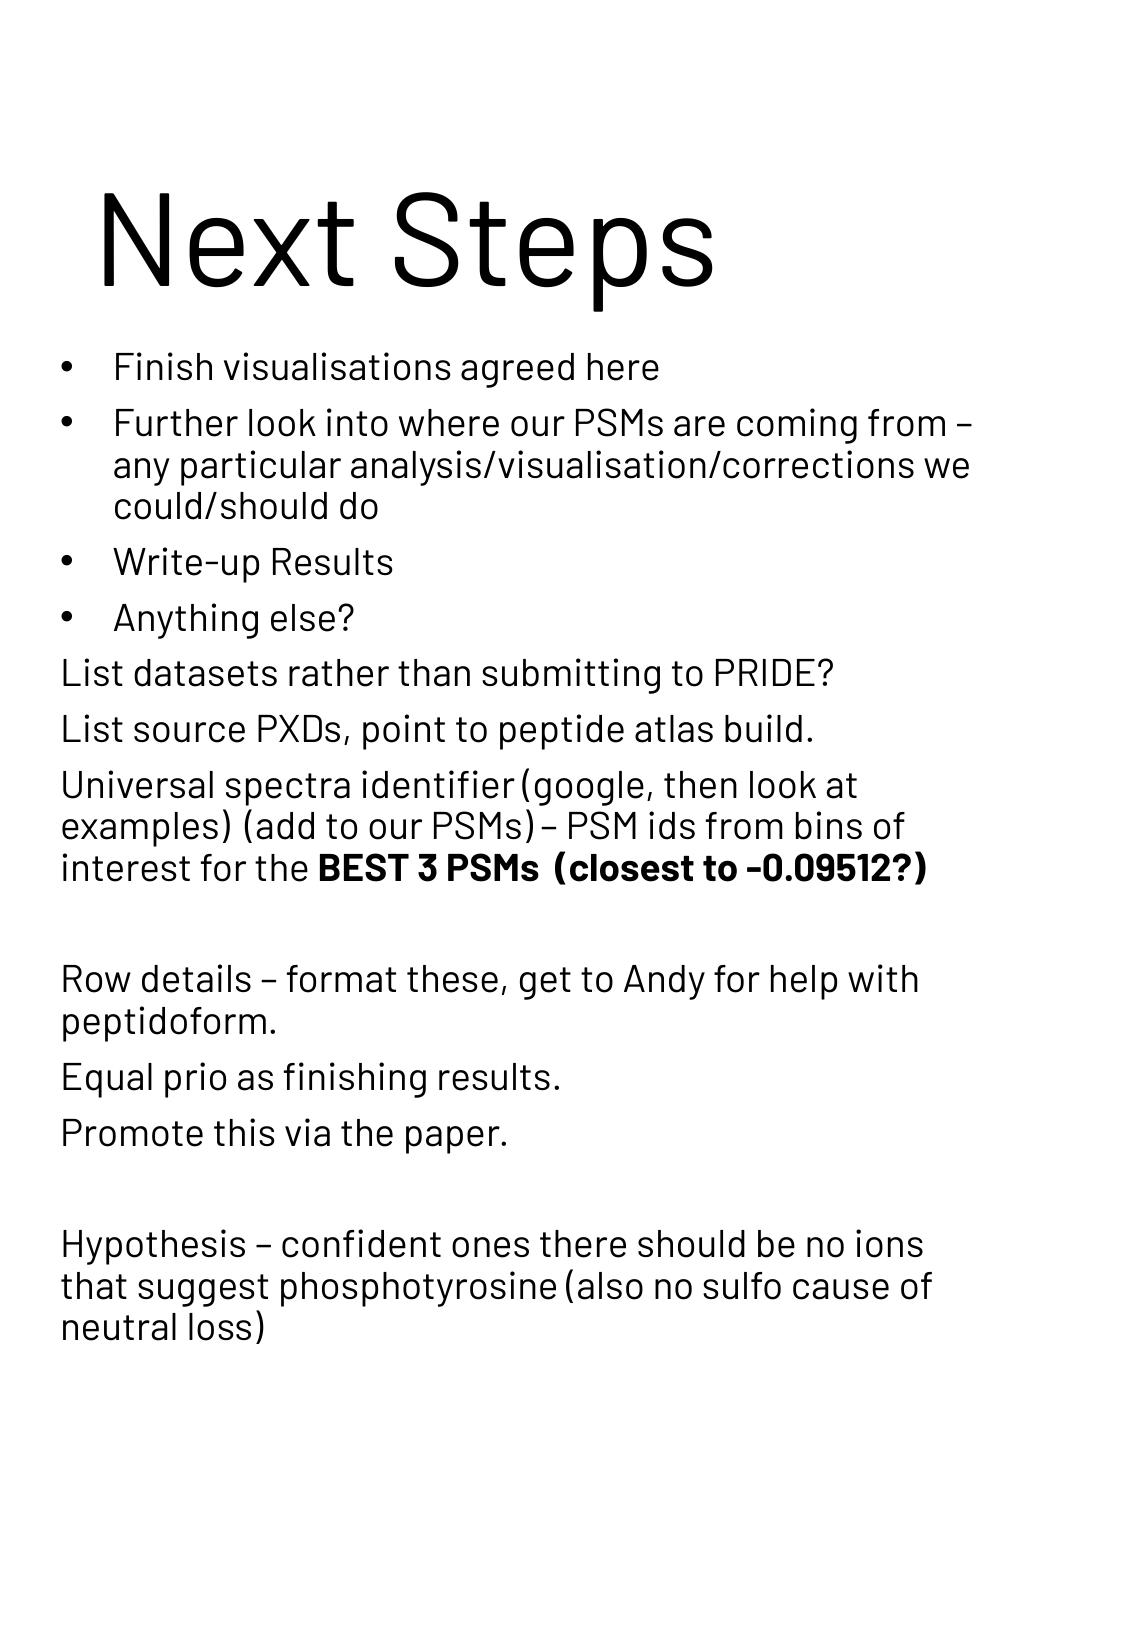

# Next Steps
Finish visualisations agreed here
Further look into where our PSMs are coming from – any particular analysis/visualisation/corrections we could/should do
Write-up Results
Anything else?
List datasets rather than submitting to PRIDE?
List source PXDs, point to peptide atlas build.
Universal spectra identifier (google, then look at examples)  (add to our PSMs) – PSM ids from bins of interest for the BEST 3 PSMs  (closest to -0.09512?)

Row details – format these, get to Andy for help with peptidoform.
Equal prio as finishing results.
Promote this via the paper.

Hypothesis – confident ones there should be no ions that suggest phosphotyrosine (also no sulfo cause of neutral loss)